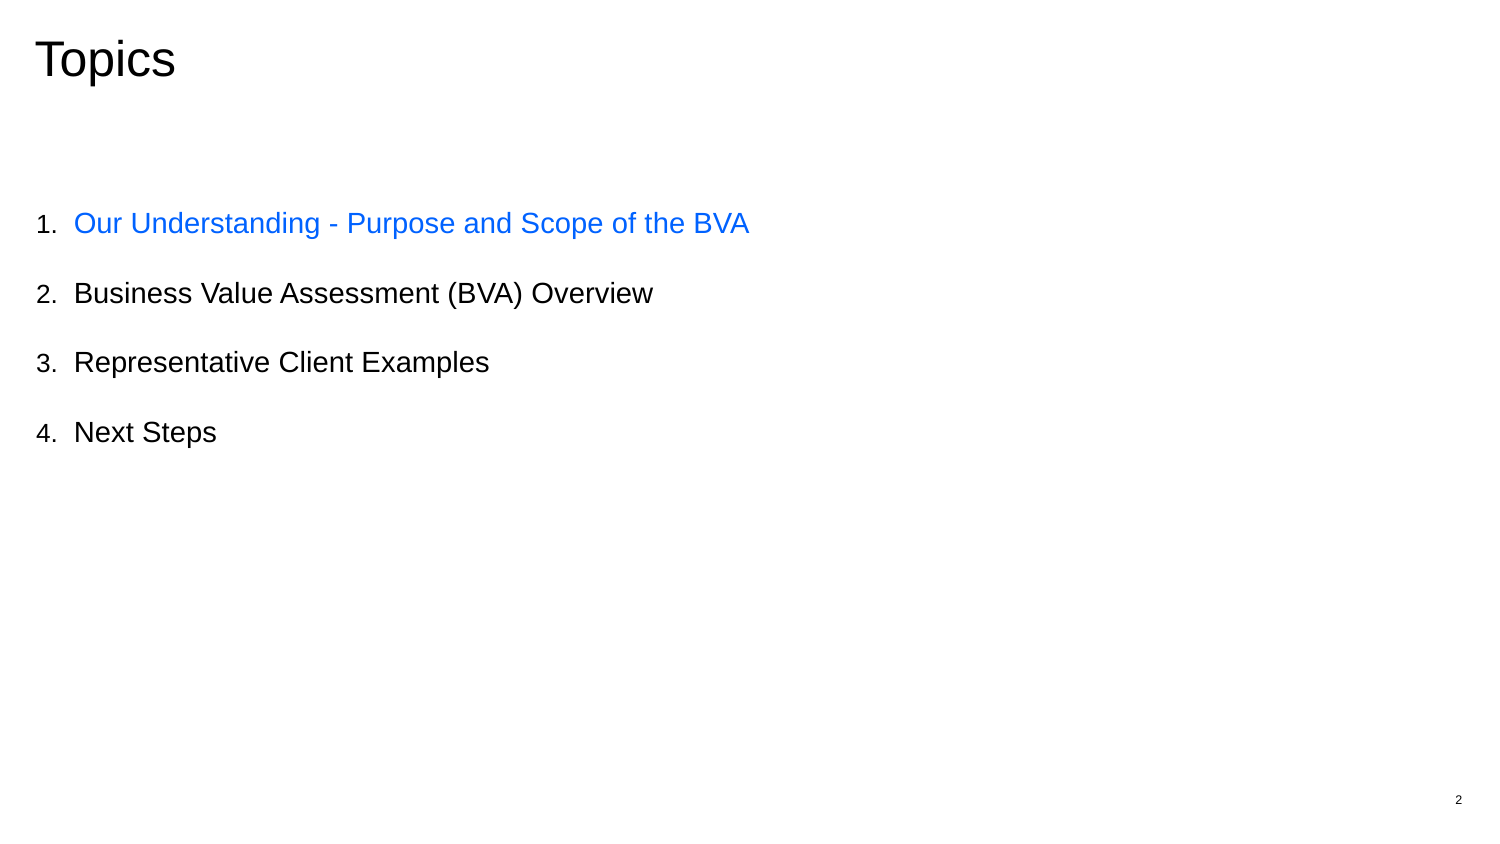

# Topics
Our Understanding - Purpose and Scope of the BVA
Business Value Assessment (BVA) Overview
Representative Client Examples
Next Steps
2